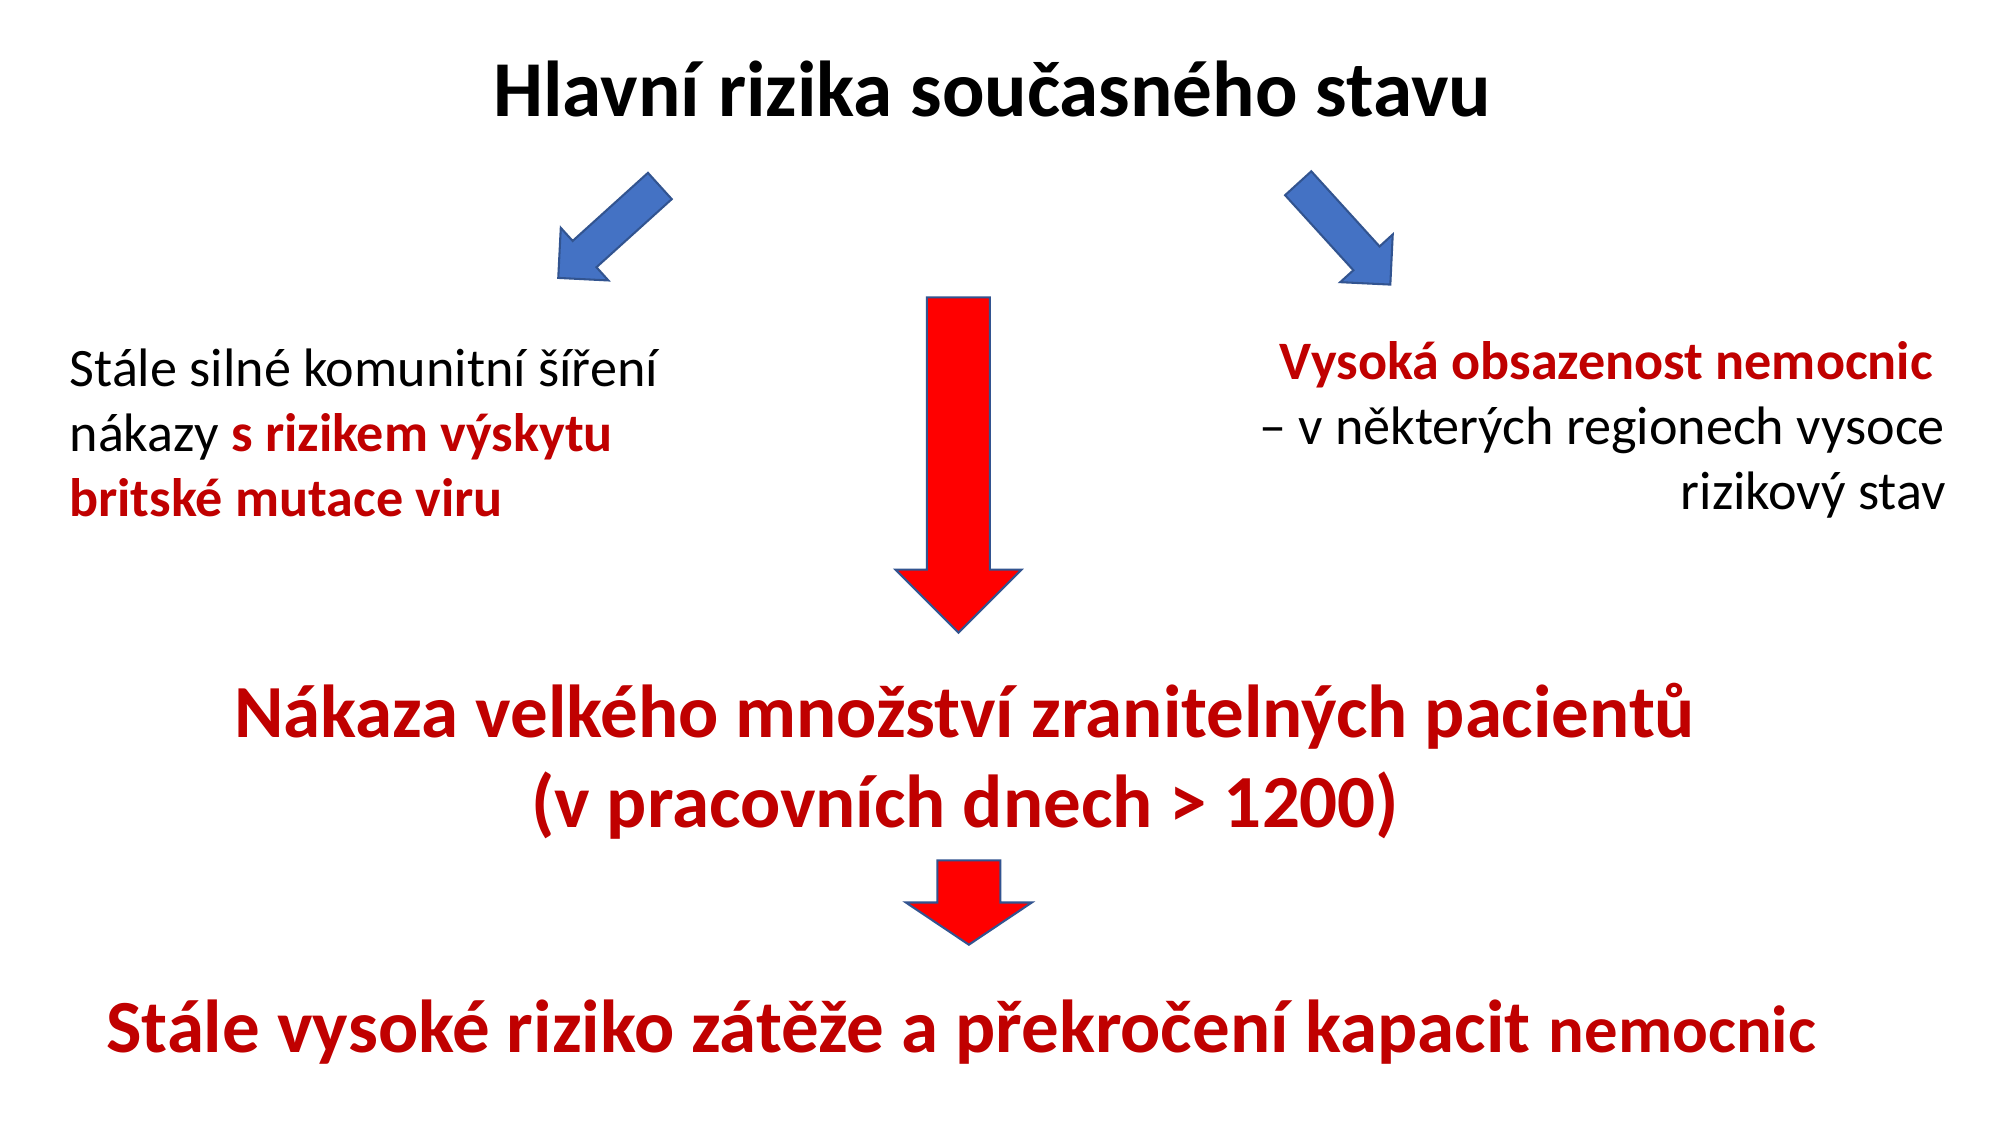

Hlavní rizika současného stavu

Vysoká obsazenost nemocnic
– v některých regionech vysoce rizikový stav
Stále silné komunitní šíření nákazy s rizikem výskytu britské mutace viru
Nákaza velkého množství zranitelných pacientů (v pracovních dnech > 1200)

Stále vysoké riziko zátěže a překročení kapacit nemocnic